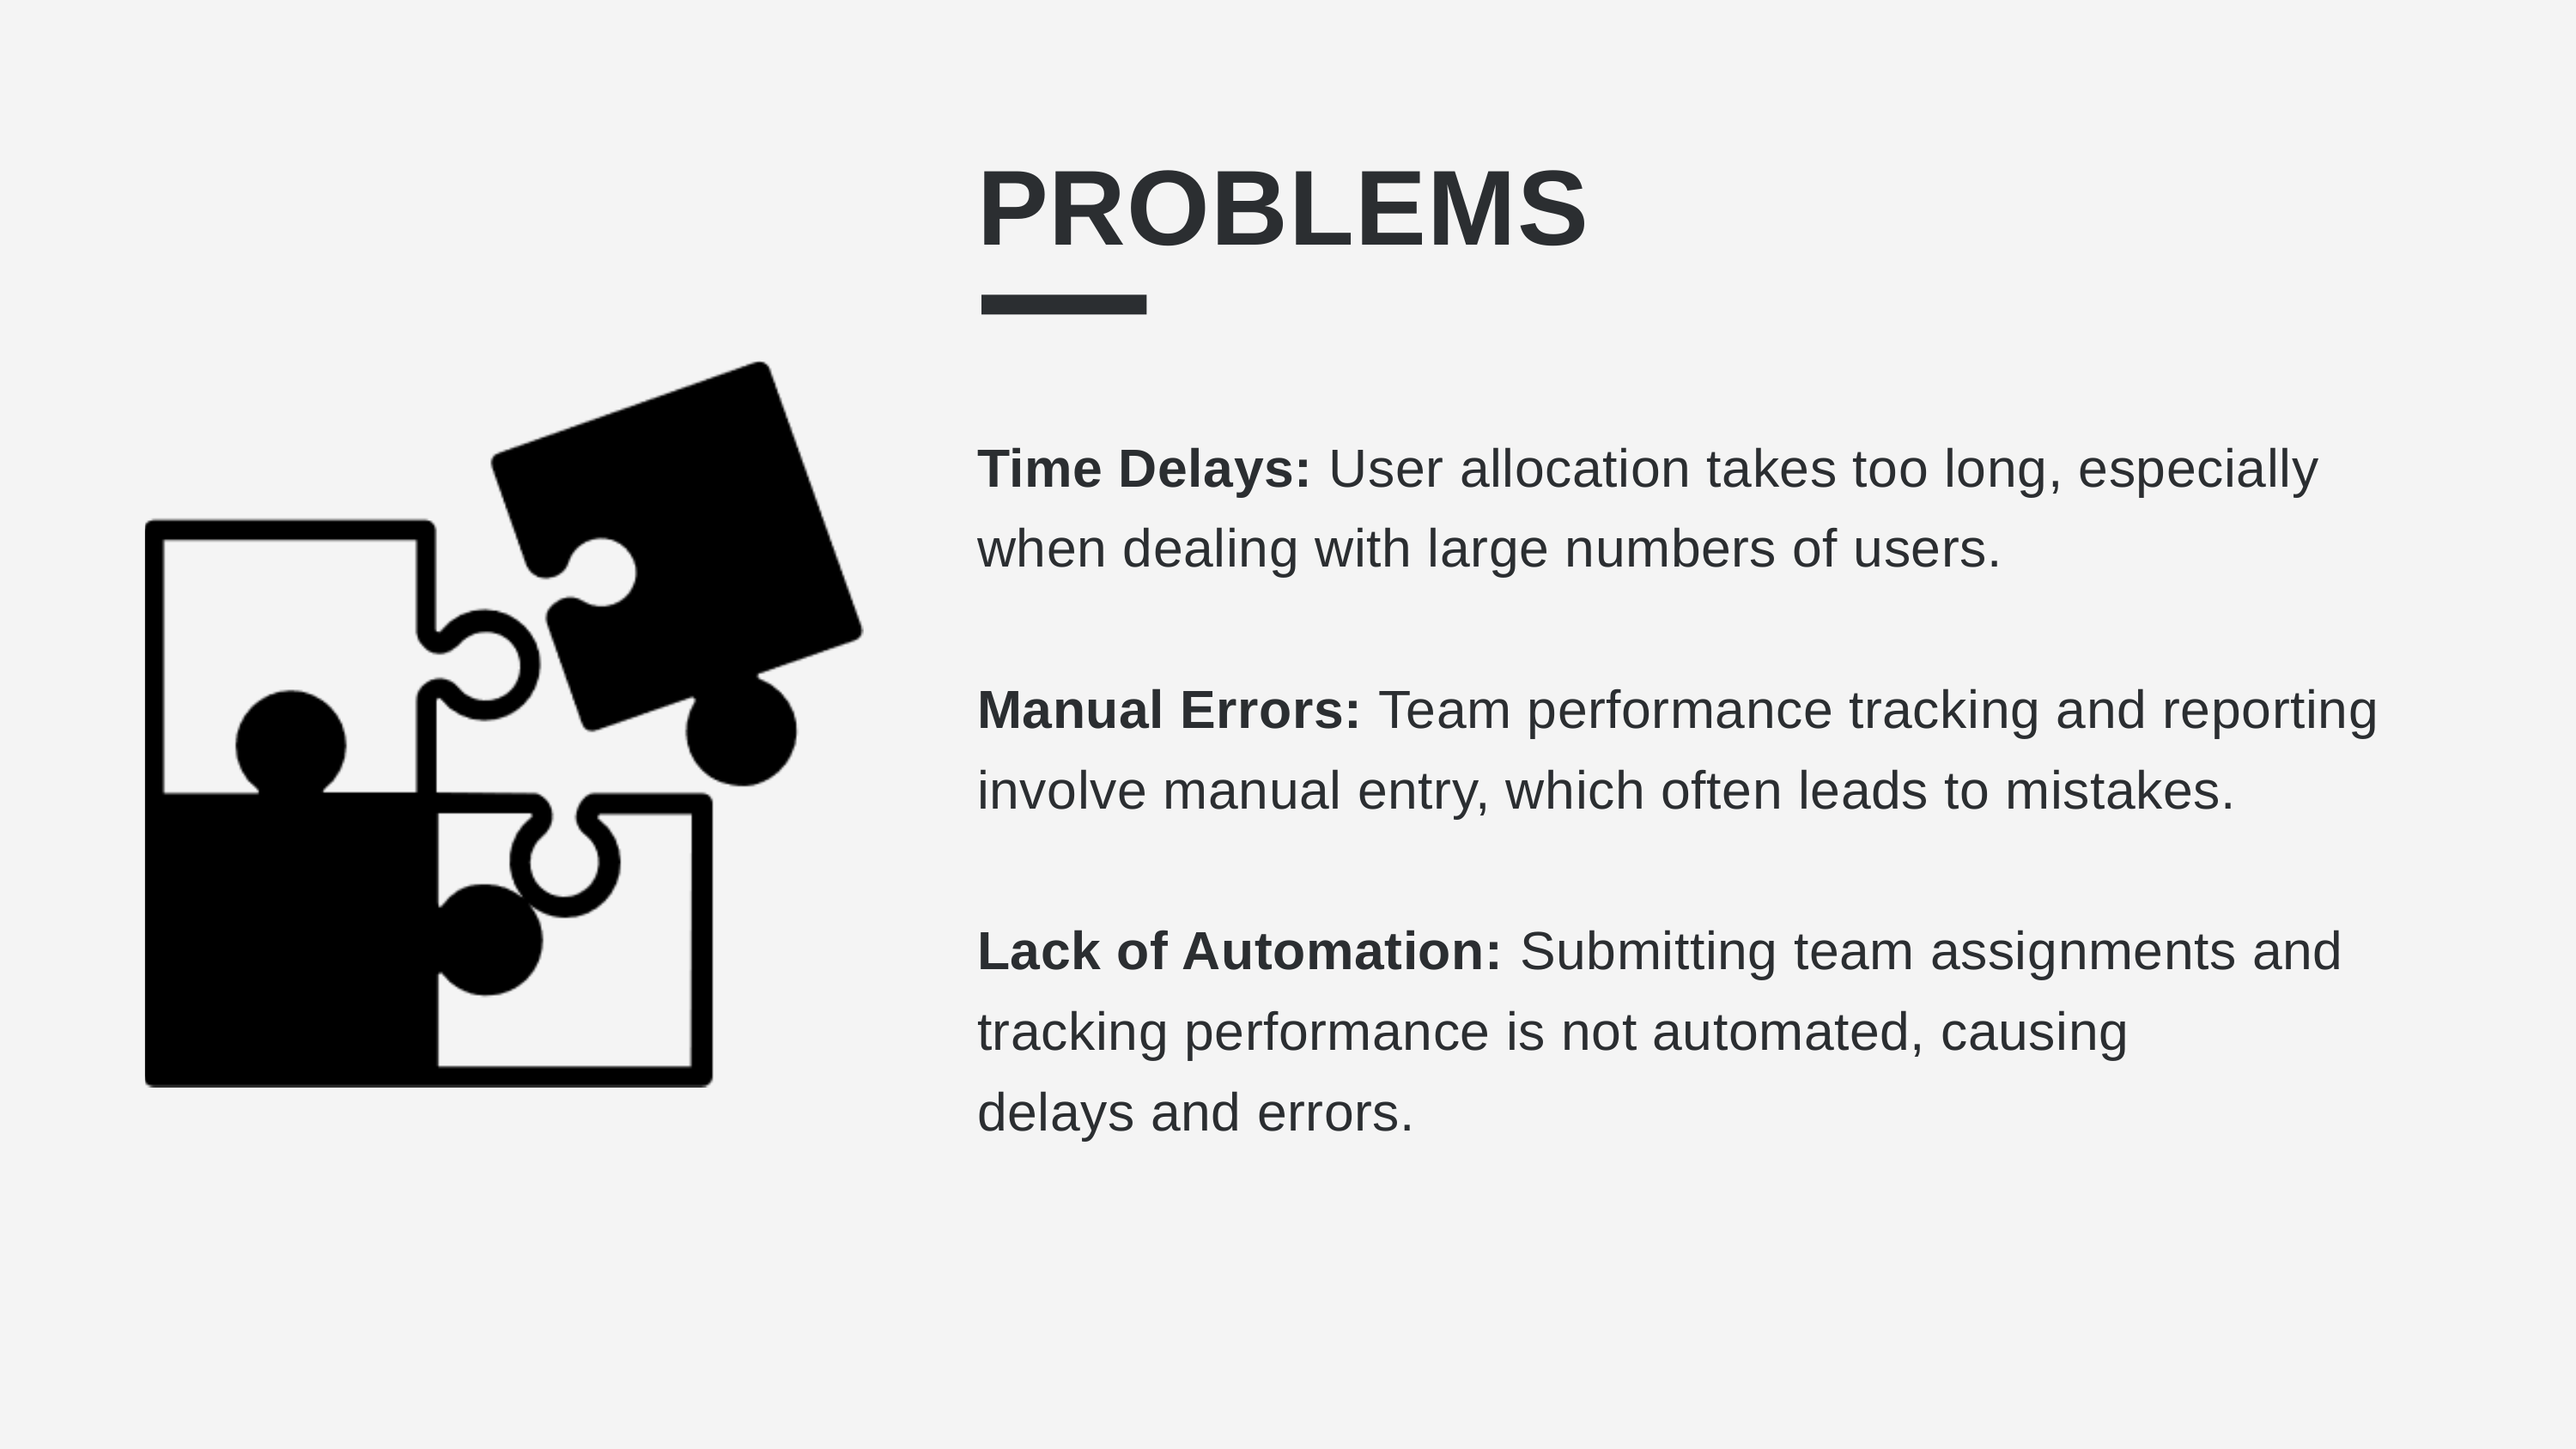

PROBLEMS

Time Delays: User allocation takes too long, especially when dealing with large numbers of users.

Manual Errors: Team performance tracking and reporting involve manual entry, which often leads to mistakes.

Lack of Automation: Submitting team assignments and tracking performance is not automated, causing delays and errors.